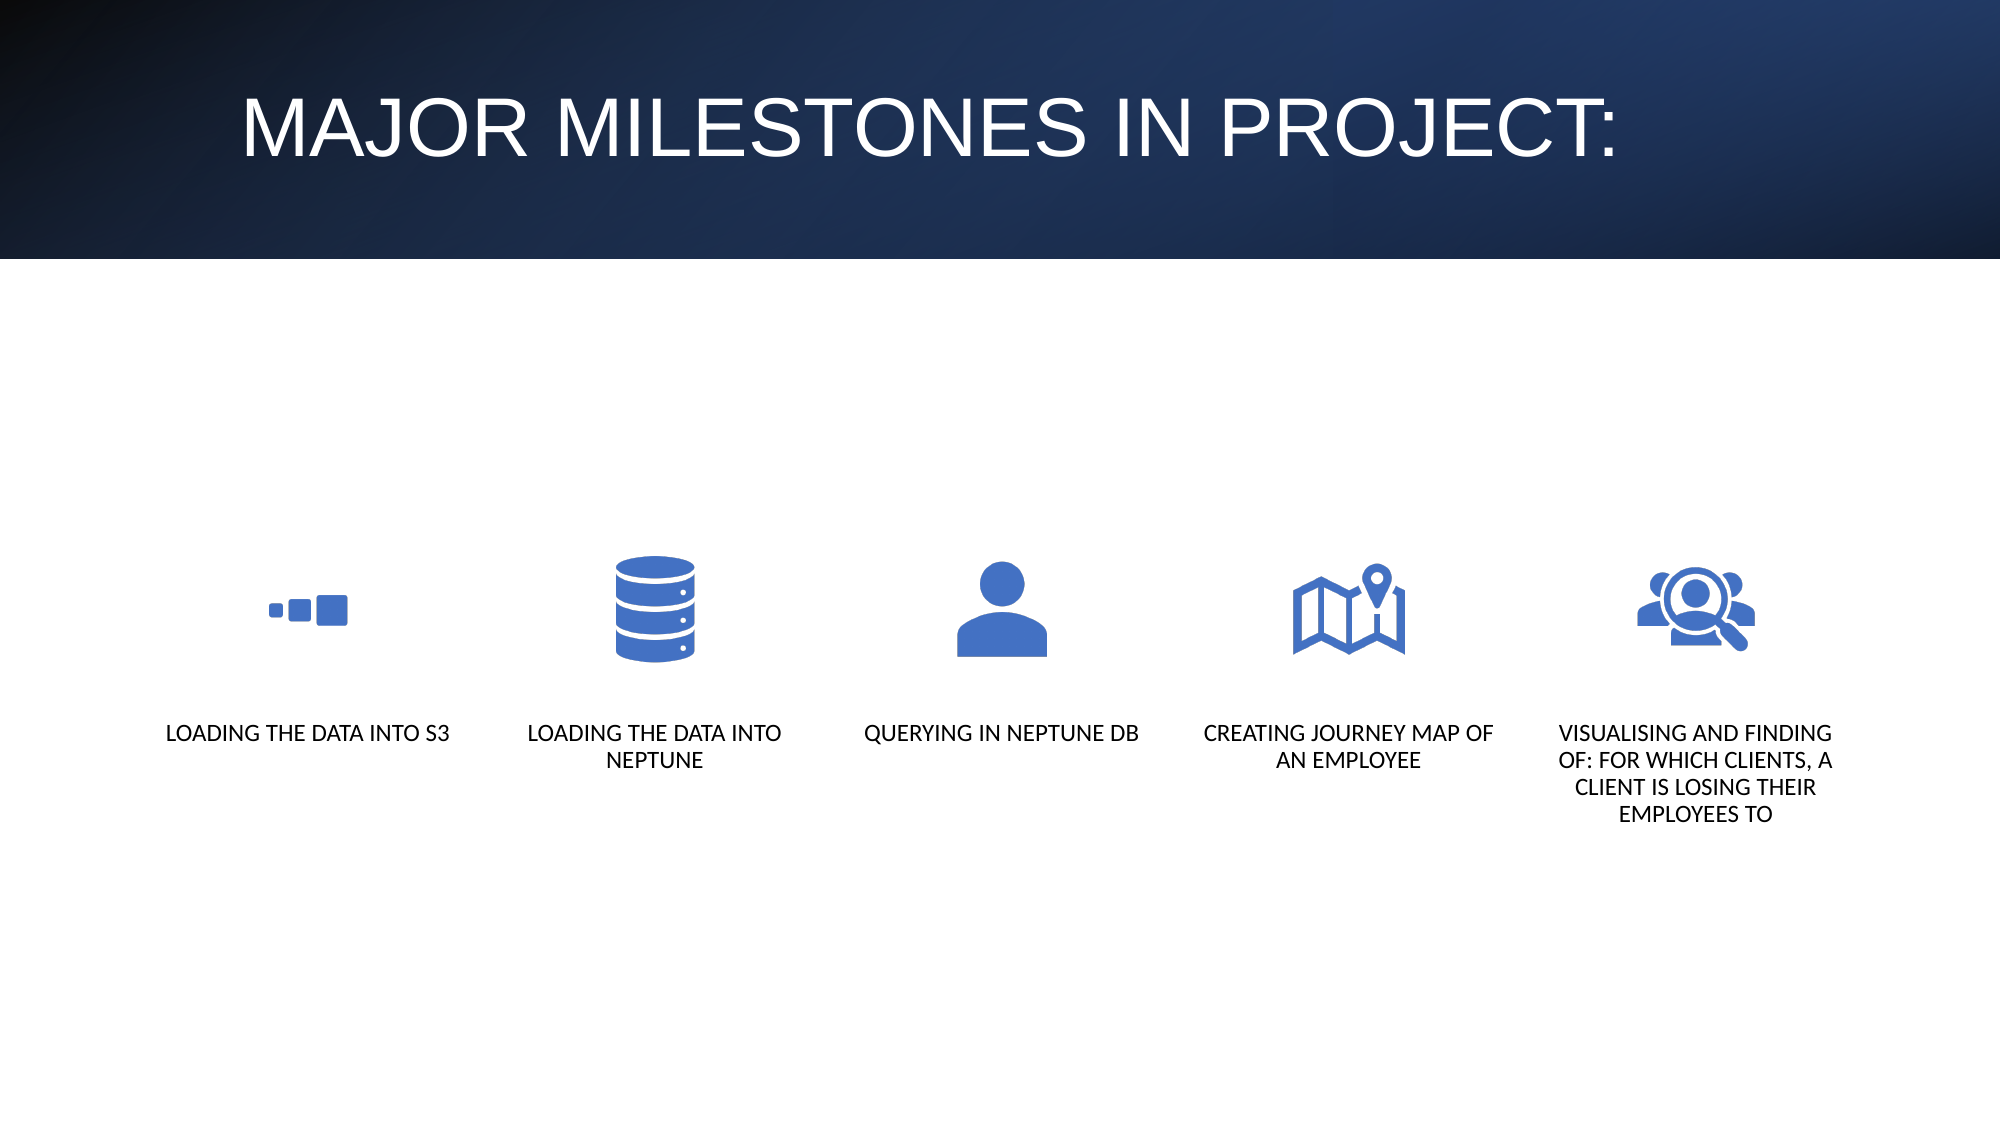

# MAJOR MILESTONES IN PROJECT:
LOADING THE DATA INTO S3
LOADING THE DATA INTO NEPTUNE
QUERYING IN NEPTUNE DB
CREATING JOURNEY MAP OF AN EMPLOYEE
VISUALISING AND FINDING OF: FOR WHICH CLIENTS, A CLIENT IS LOSING THEIR EMPLOYEES TO